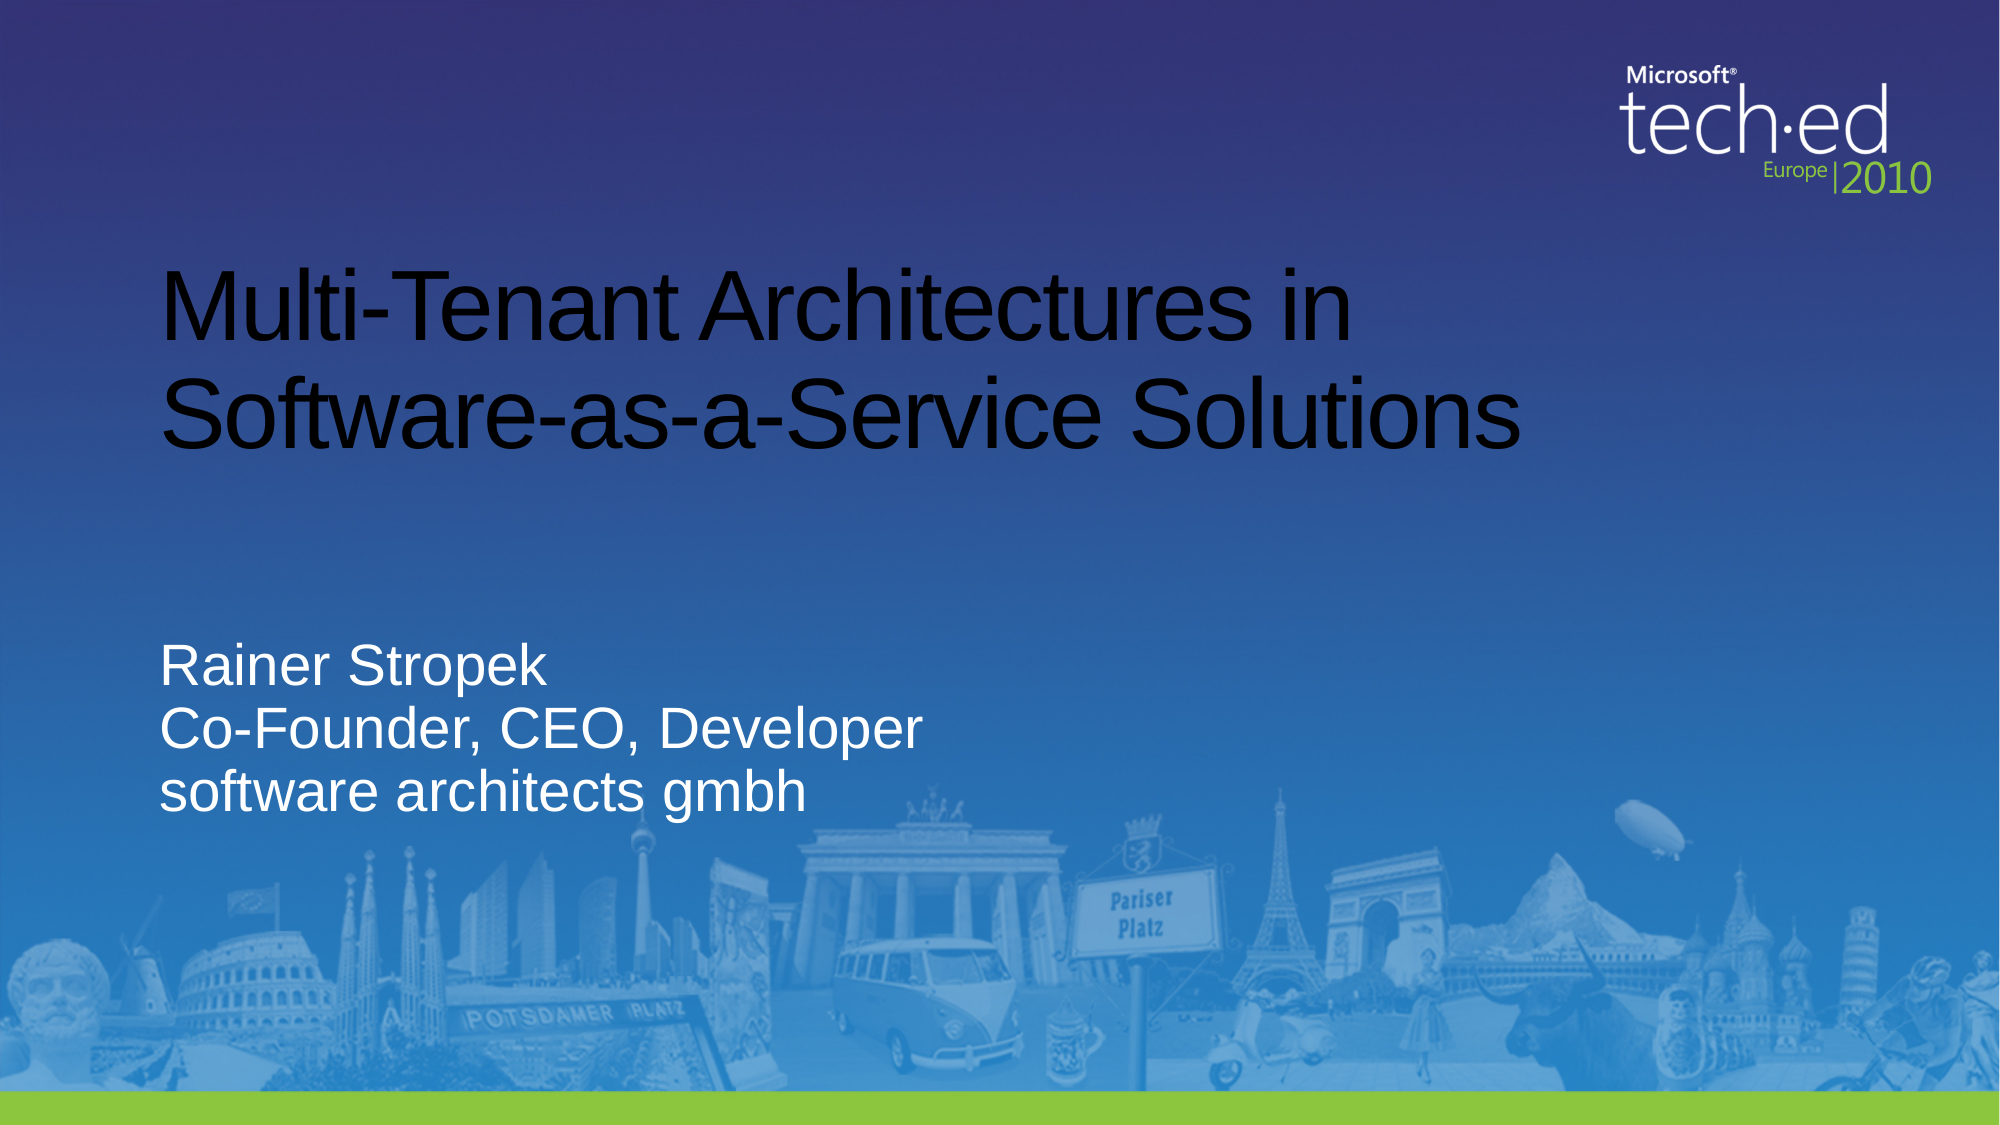

# Multi-Tenant Architectures in Software-as-a-Service Solutions
Rainer Stropek
Co-Founder, CEO, Developer
software architects gmbh